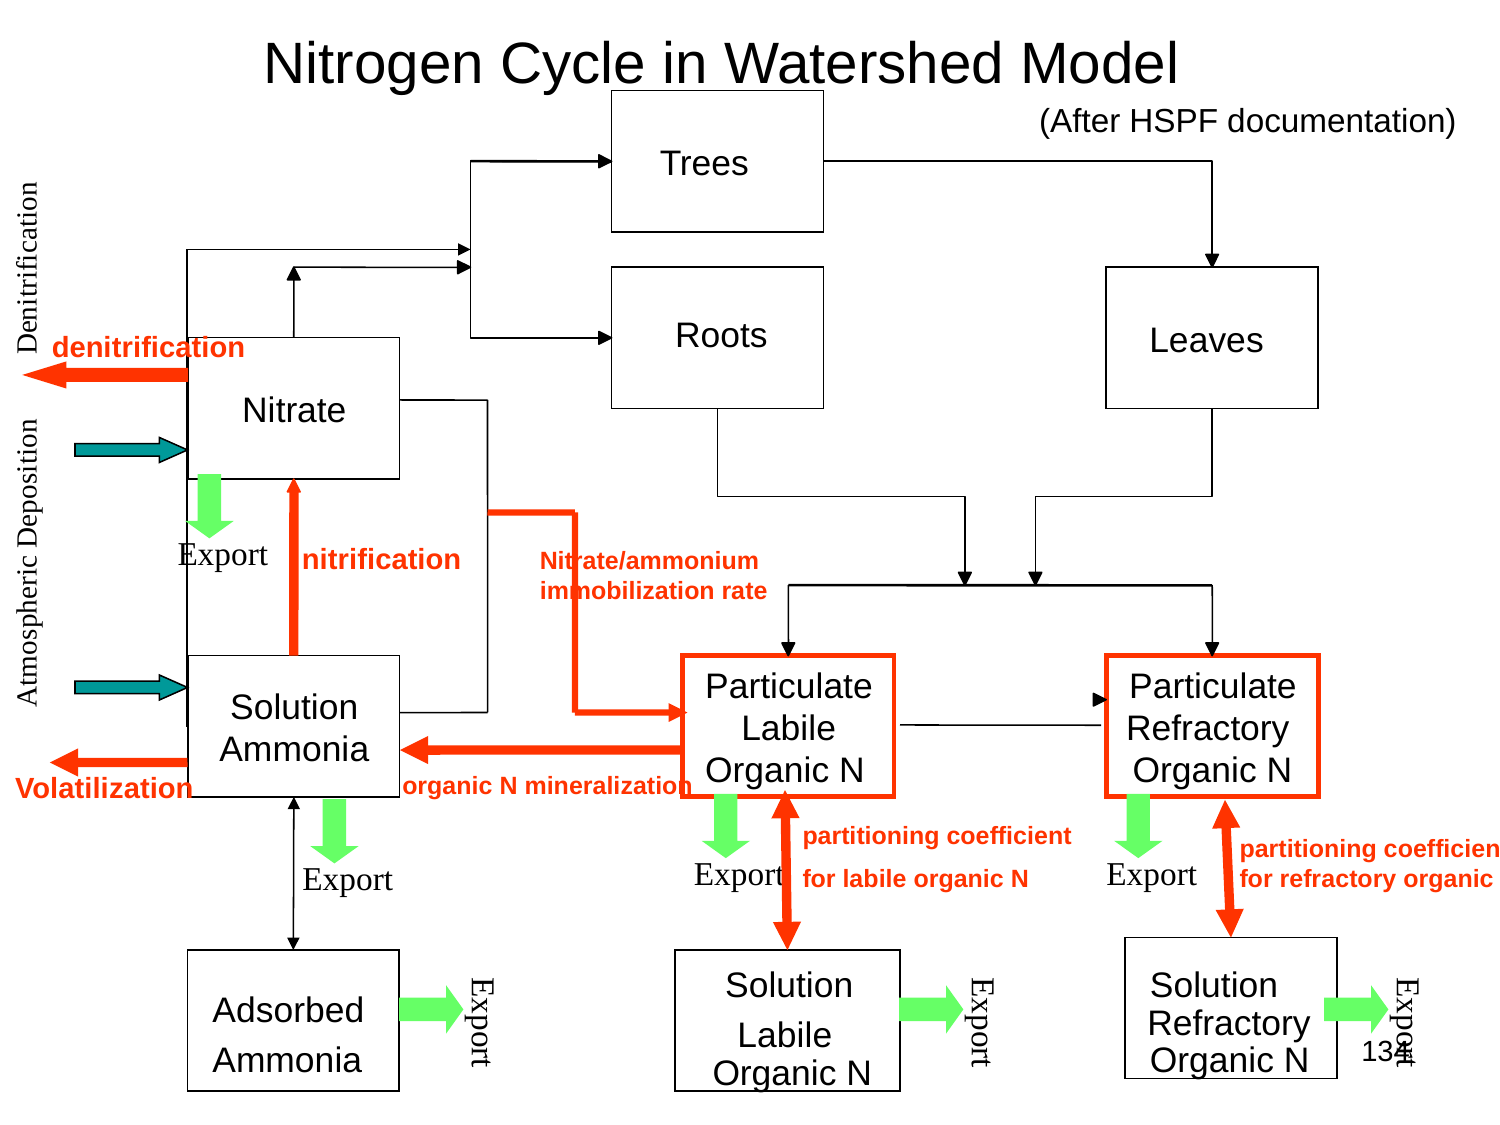

Nitrogen Cycle in Watershed Model

(After HSPF documentation)
Trees

Denitrification

Roots
Leaves
denitrification

Nitrate

Atmospheric Deposition

Export

nitrification
Nitrate/ammonium
immobilization rate

Particulate
Particulate

Solution

Labile
Refractory

Ammonia
Organic N
Organic N

Volatilization

organic N mineralization

Export

Export

Export
partitioning coefficient
for labile organic N
partitioning coefficient
for refractory organic N

Solution
Solution
Export

Export

Export

Adsorbed
 Refractory
Labile
134
Ammonia
Organic N
Organic N